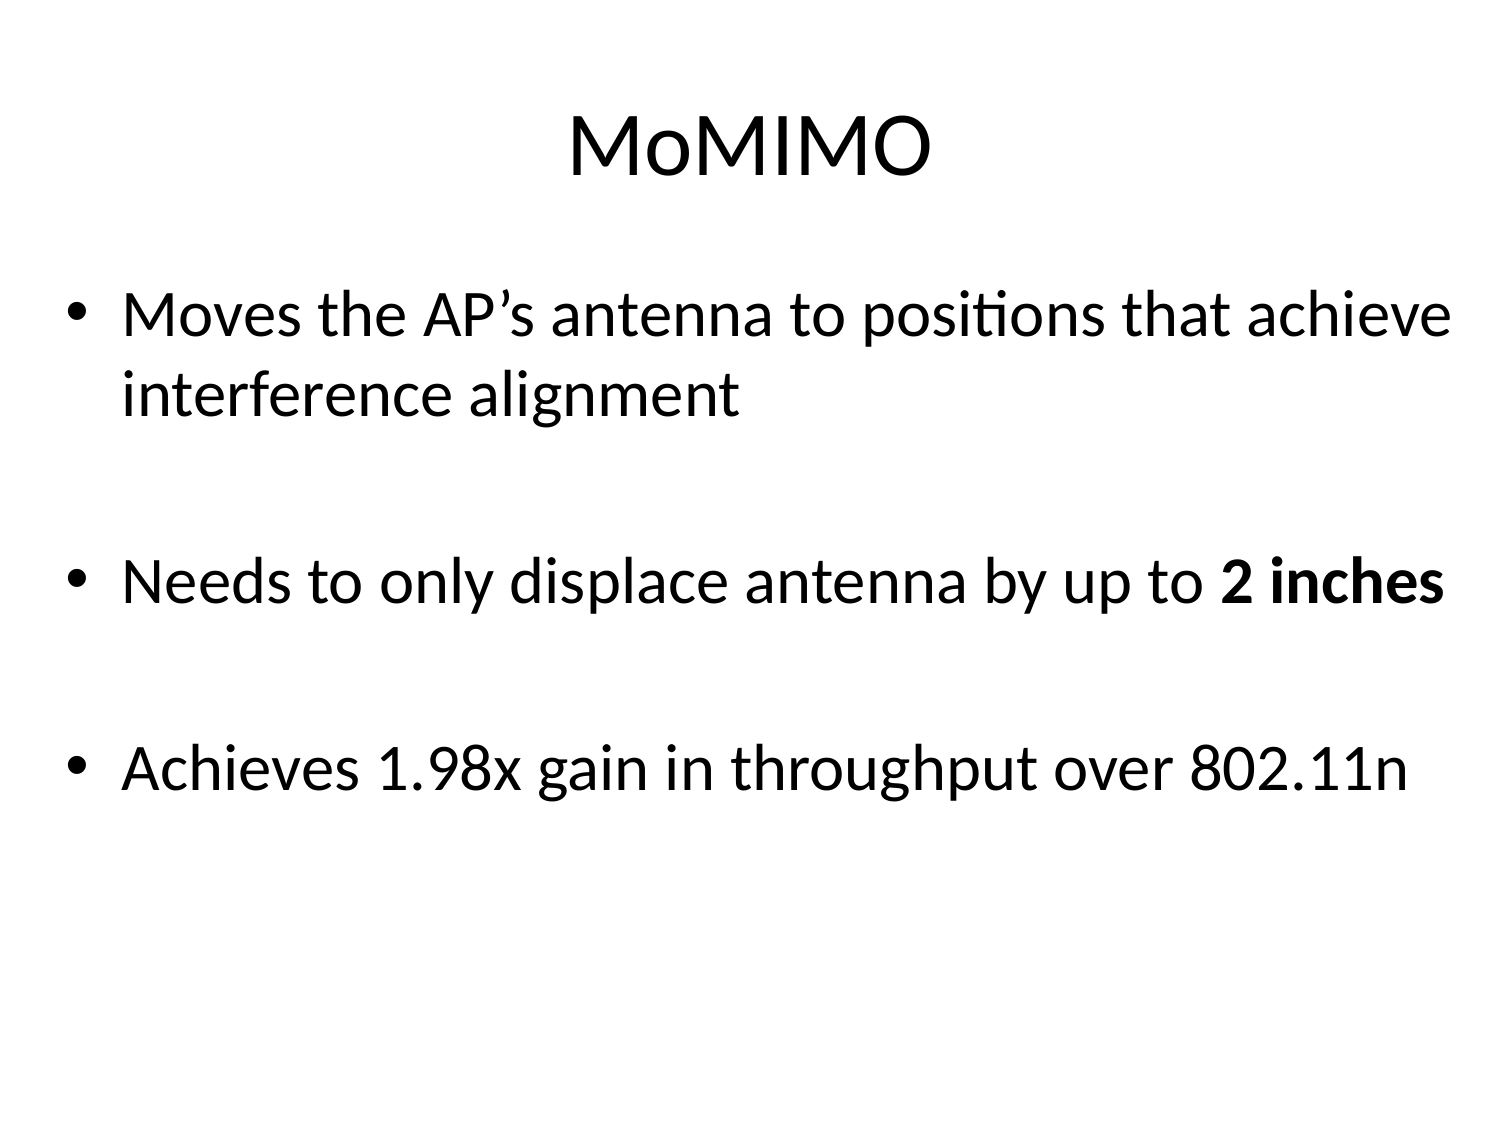

# MoMIMO
Moves the AP’s antenna to positions that achieve interference alignment

Needs to only displace antenna by up to 2 inches

Achieves 1.98x gain in throughput over 802.11n